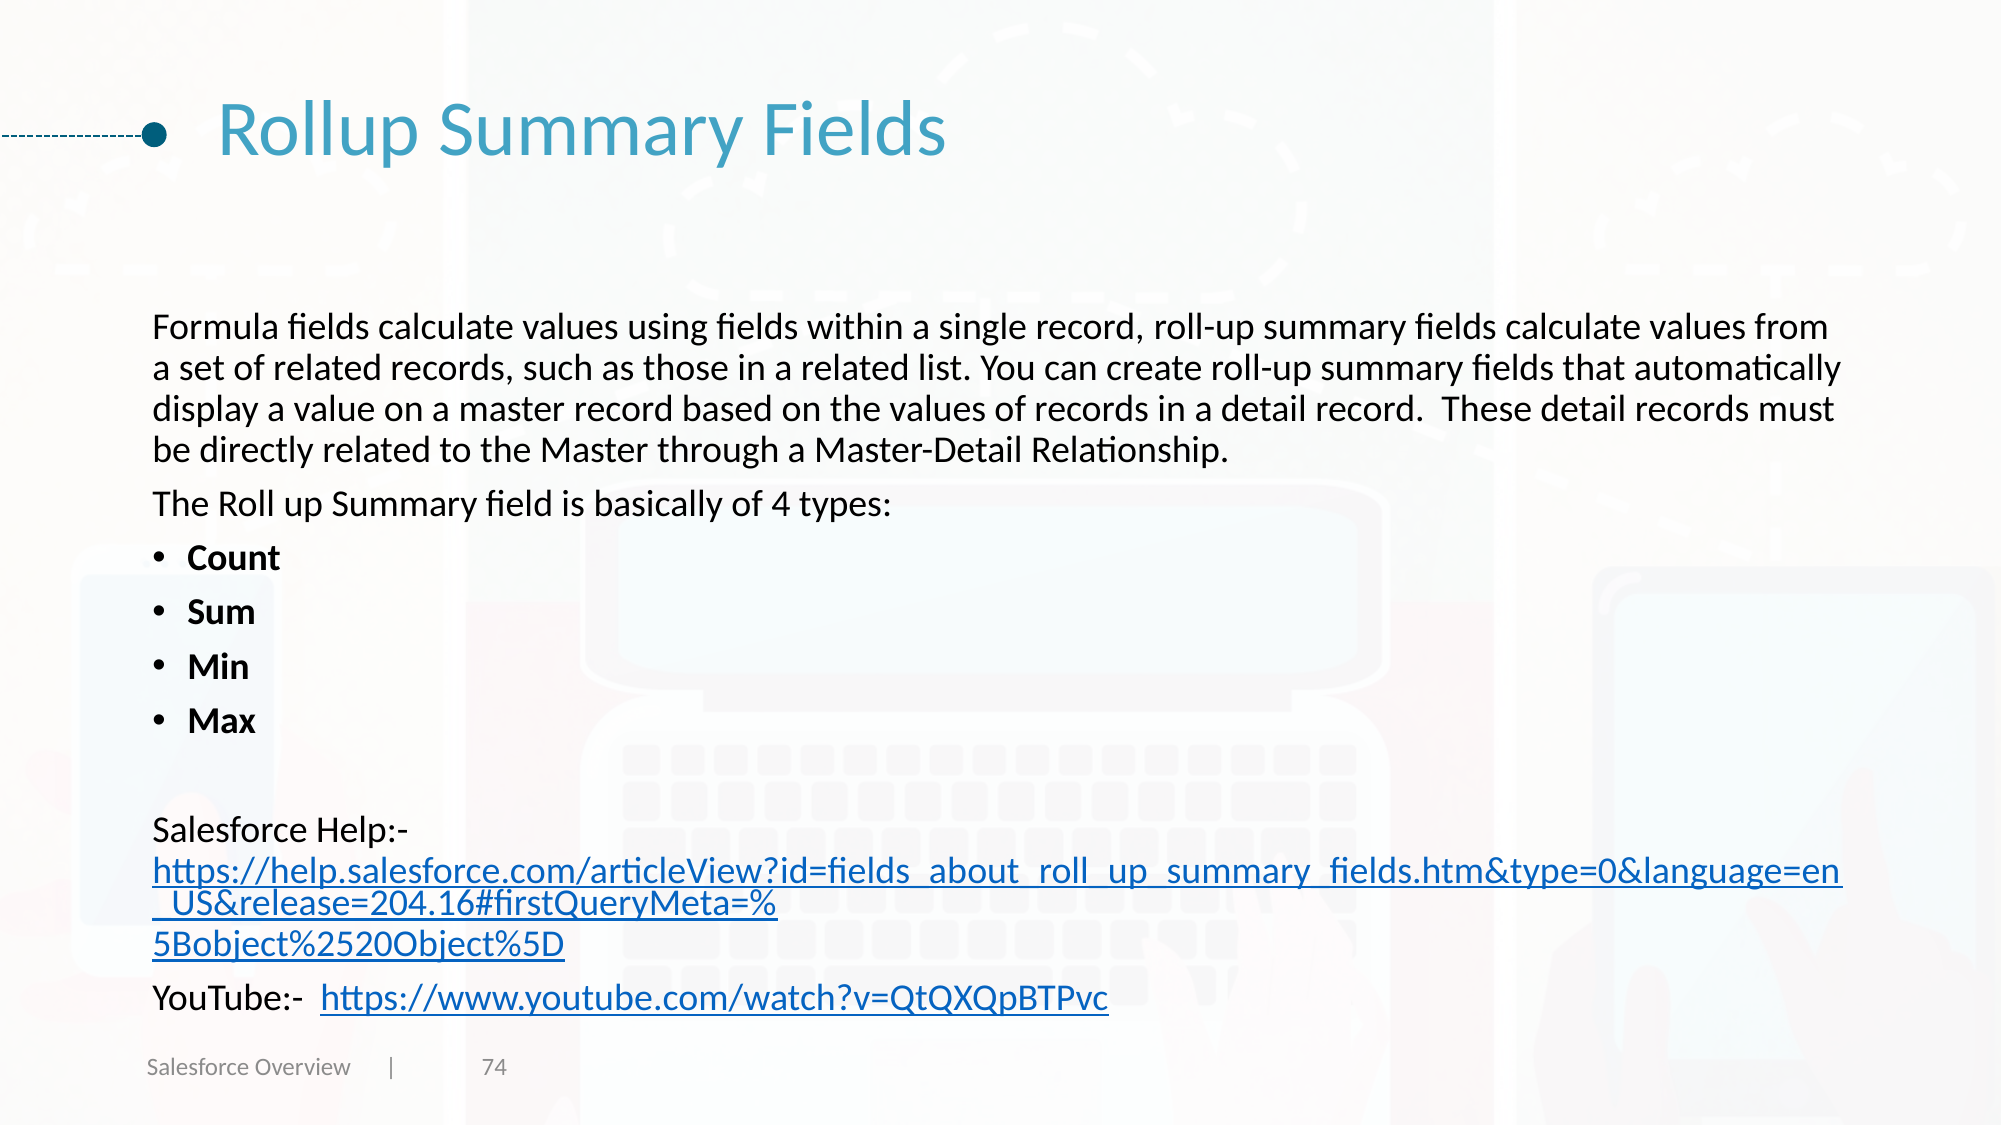

# Rollup Summary Fields
Formula fields calculate values using fields within a single record, roll-up summary fields calculate values from a set of related records, such as those in a related list. You can create roll-up summary fields that automatically display a value on a master record based on the values of records in a detail record.  These detail records must be directly related to the Master through a Master-Detail Relationship.
The Roll up Summary field is basically of 4 types:
Count
Sum
Min
Max

Salesforce Help:- https://help.salesforce.com/articleView?id=fields_about_roll_up_summary_fields.htm&type=0&language=en_US&release=204.16#firstQueryMeta=%5Bobject%2520Object%5D
YouTube:-  https://www.youtube.com/watch?v=QtQXQpBTPvc

Salesforce Overview      |
74